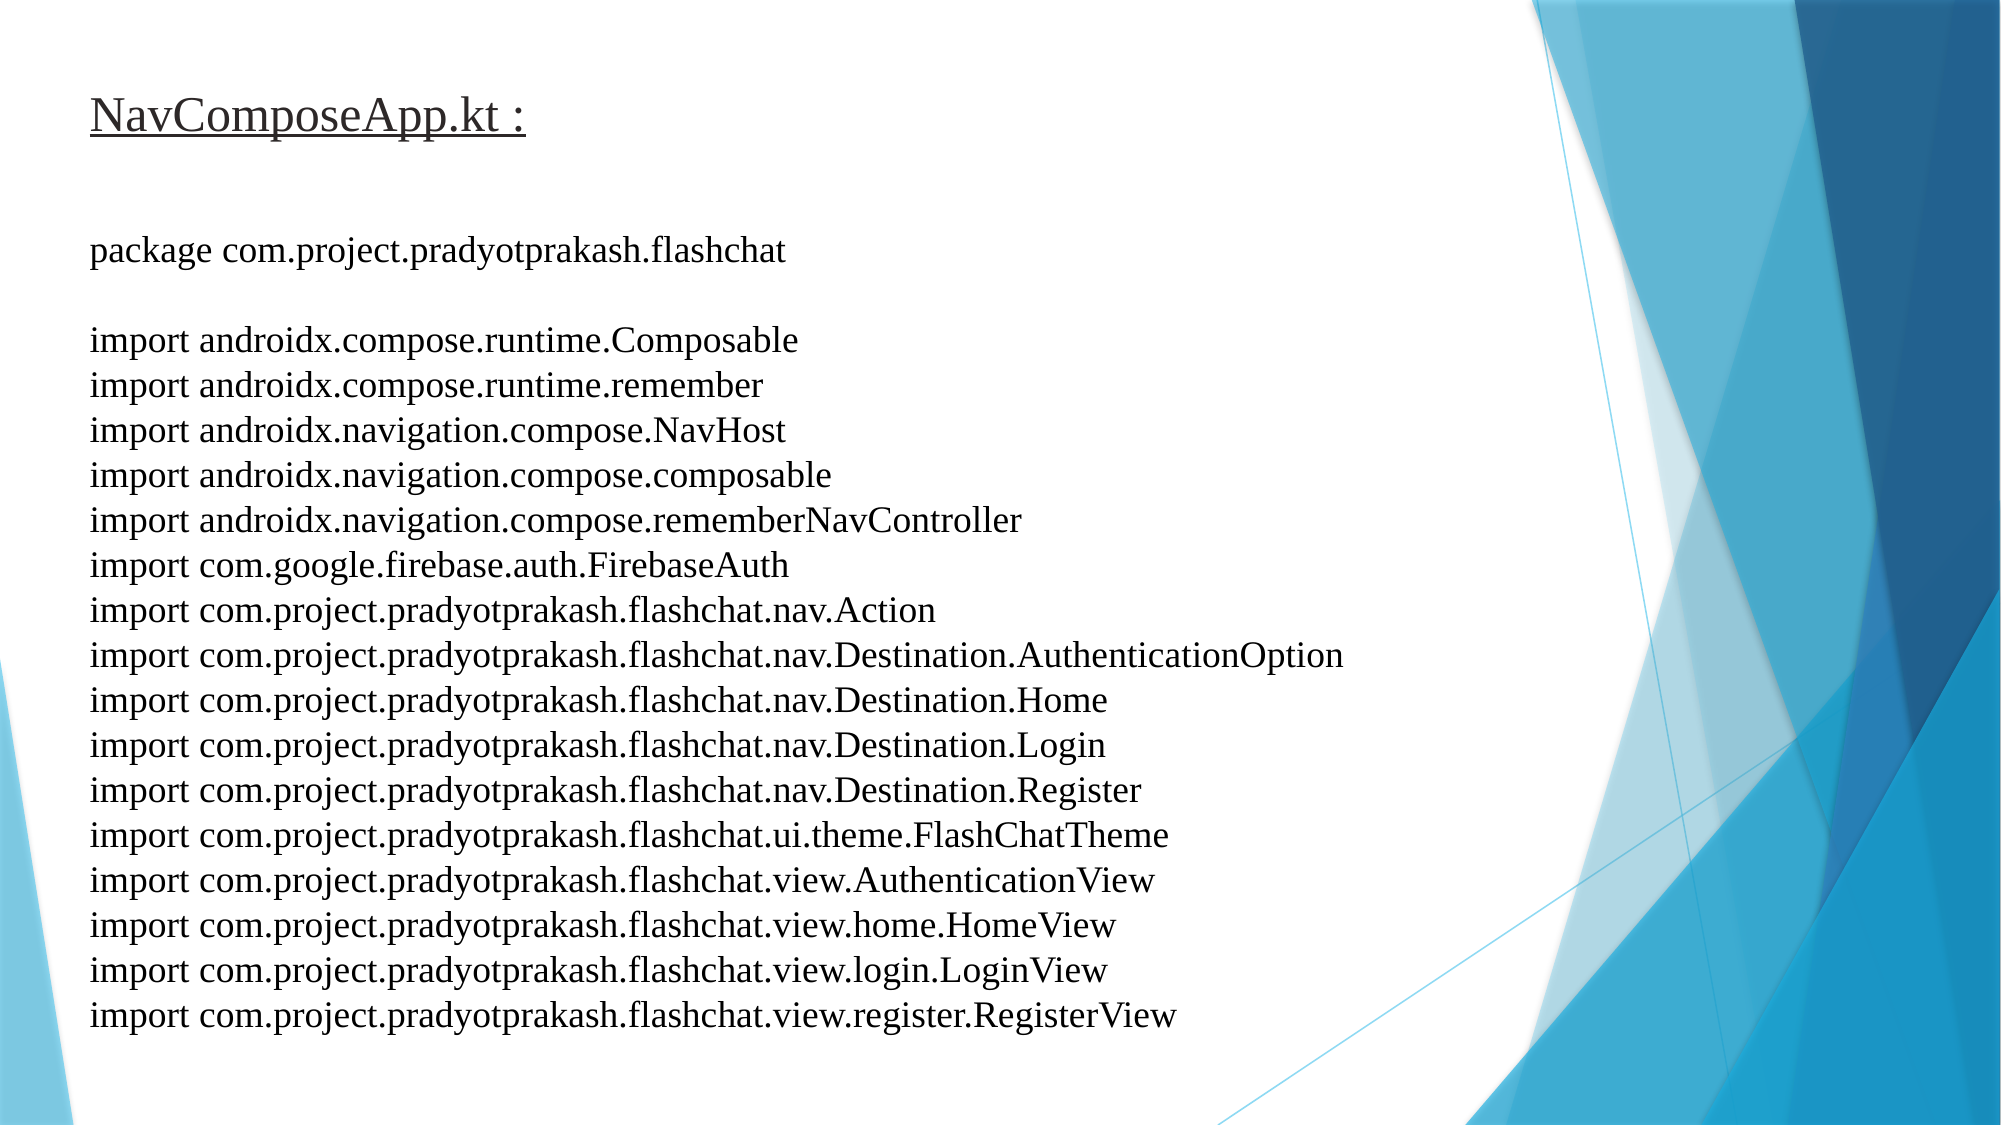

NavComposeApp.kt :
package com.project.pradyotprakash.flashchat

import androidx.compose.runtime.Composable
import androidx.compose.runtime.remember
import androidx.navigation.compose.NavHost
import androidx.navigation.compose.composable
import androidx.navigation.compose.rememberNavController
import com.google.firebase.auth.FirebaseAuth
import com.project.pradyotprakash.flashchat.nav.Action
import com.project.pradyotprakash.flashchat.nav.Destination.AuthenticationOption
import com.project.pradyotprakash.flashchat.nav.Destination.Home
import com.project.pradyotprakash.flashchat.nav.Destination.Login
import com.project.pradyotprakash.flashchat.nav.Destination.Register
import com.project.pradyotprakash.flashchat.ui.theme.FlashChatTheme
import com.project.pradyotprakash.flashchat.view.AuthenticationView
import com.project.pradyotprakash.flashchat.view.home.HomeView
import com.project.pradyotprakash.flashchat.view.login.LoginView
import com.project.pradyotprakash.flashchat.view.register.RegisterView